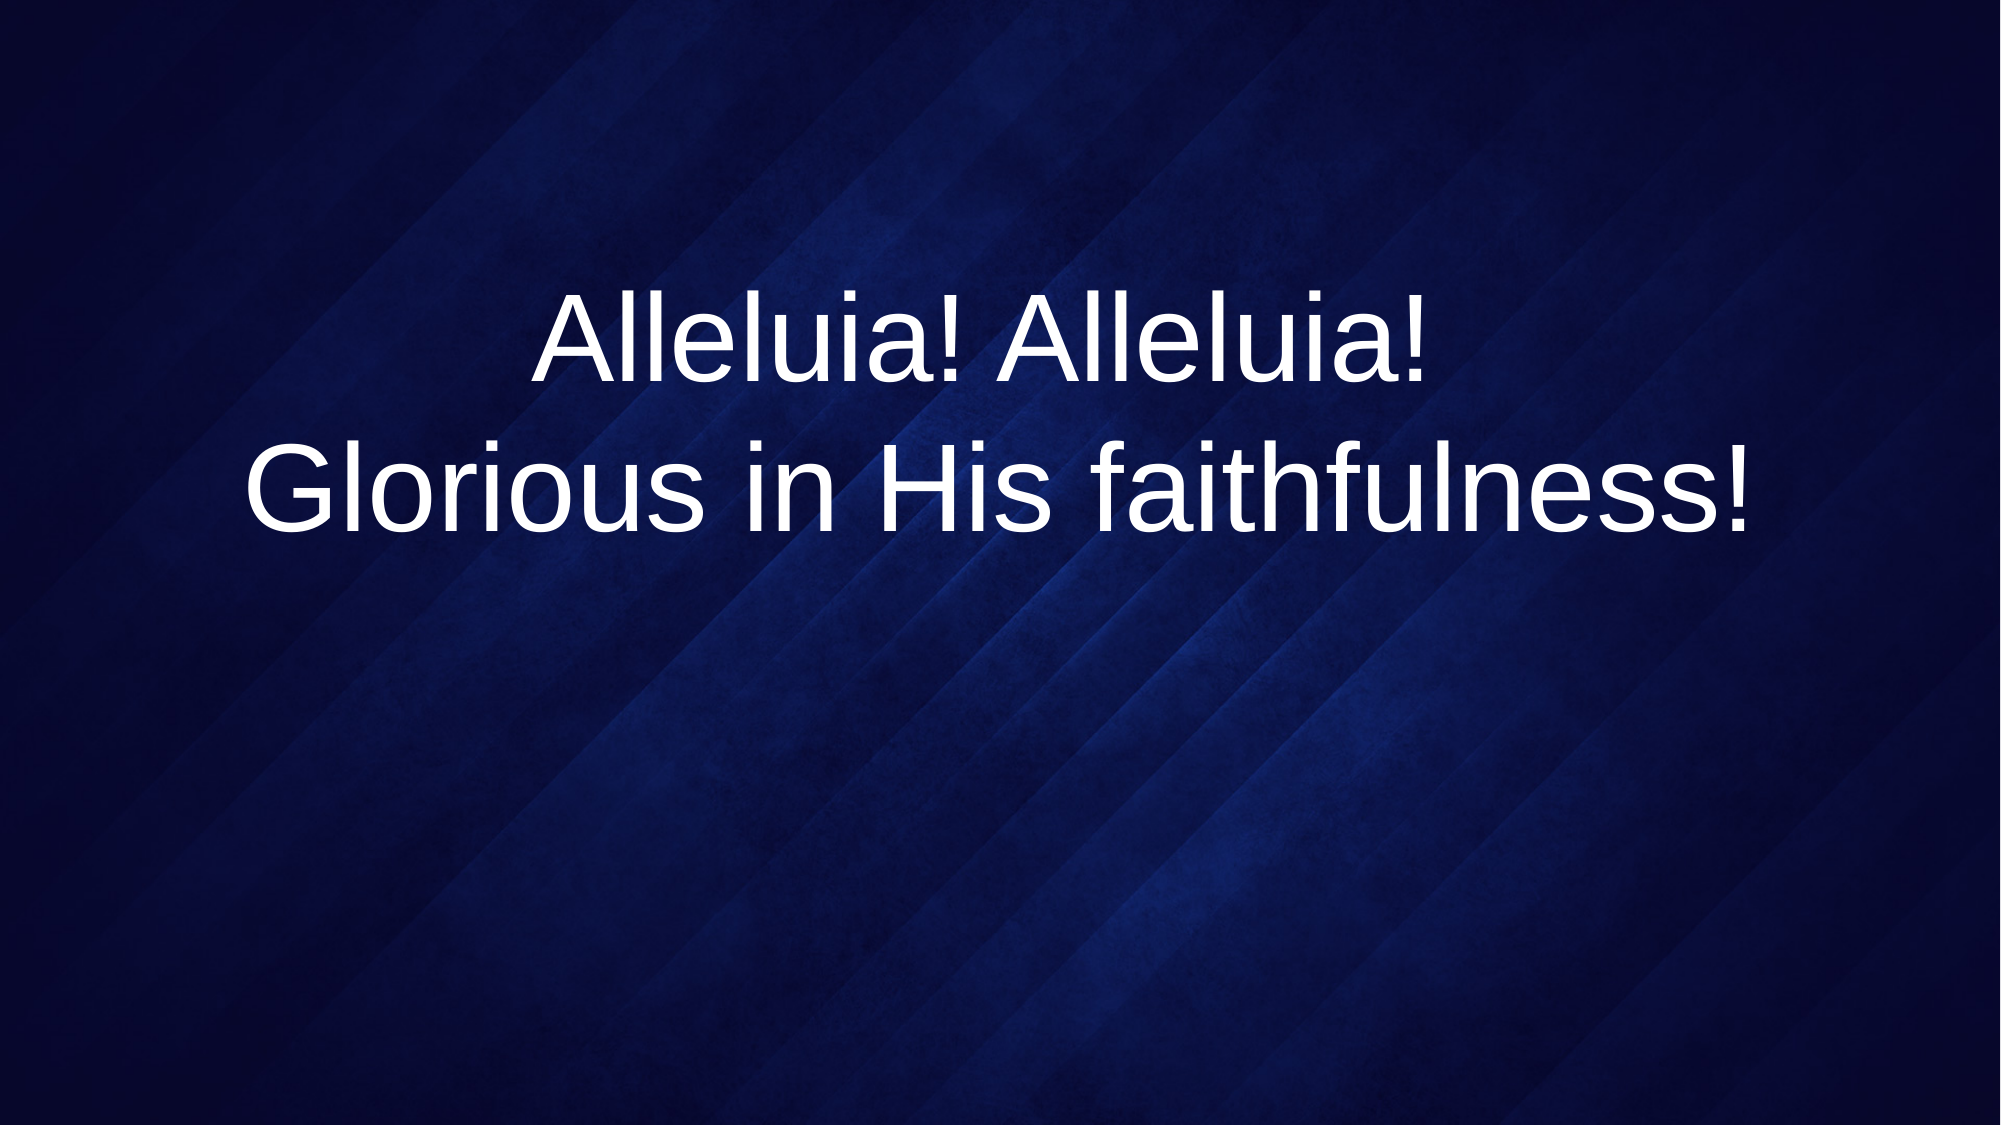

# Alleluia! Alleluia! Glorious in His faithfulness!